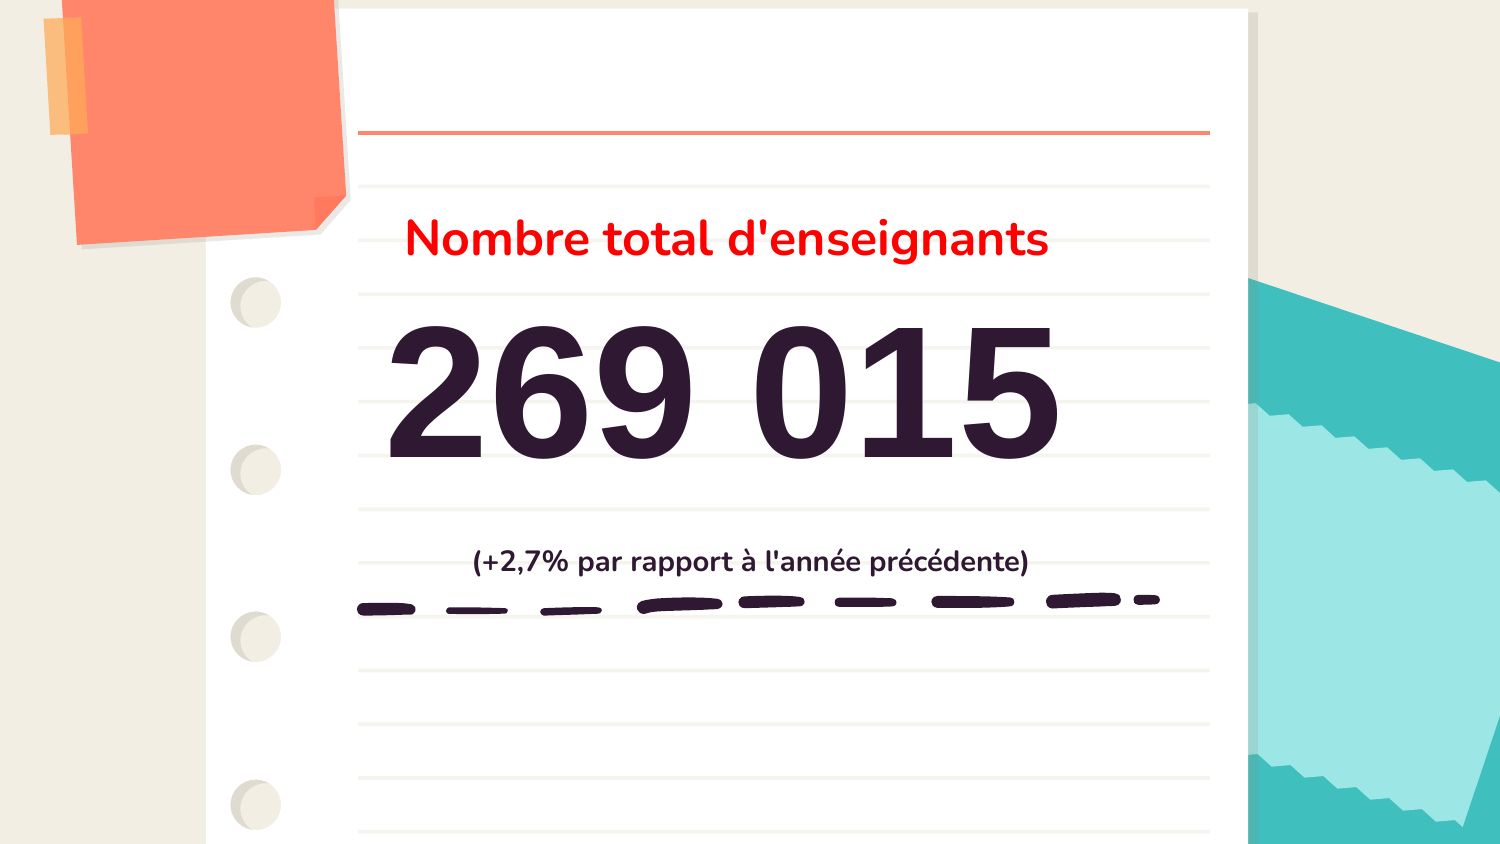

Nombre total d'enseignants

# 269 015
(+2,7% par rapport à l'année précédente)